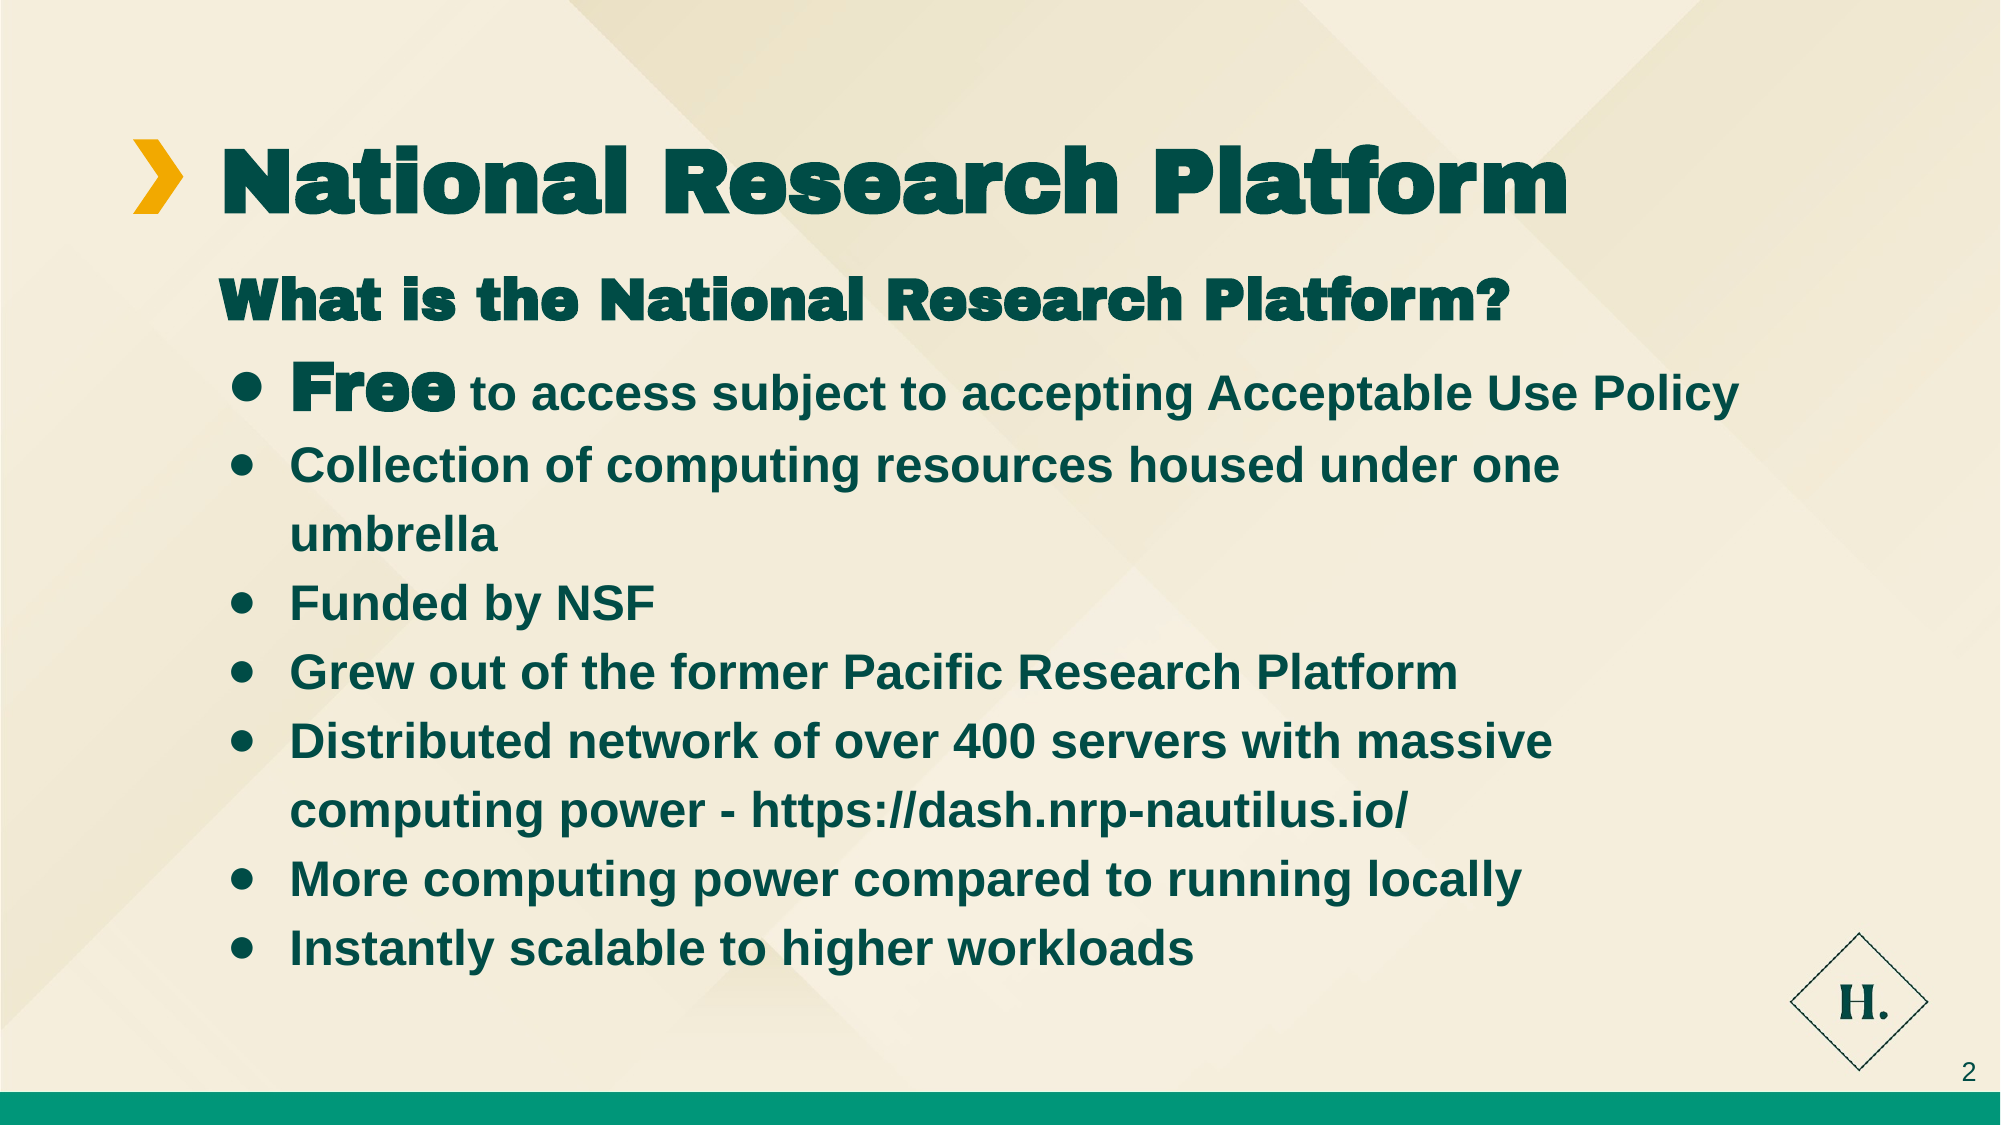

National Research Platform What is the National Research Platform?

Free to access subject to accepting Acceptable Use Policy
Collection of computing resources housed under one umbrella
Funded by NSF
Grew out of the former Pacific Research Platform
Distributed network of over 400 servers with massive computing power - https://dash.nrp-nautilus.io/
More computing power compared to running locally
Instantly scalable to higher workloads

2